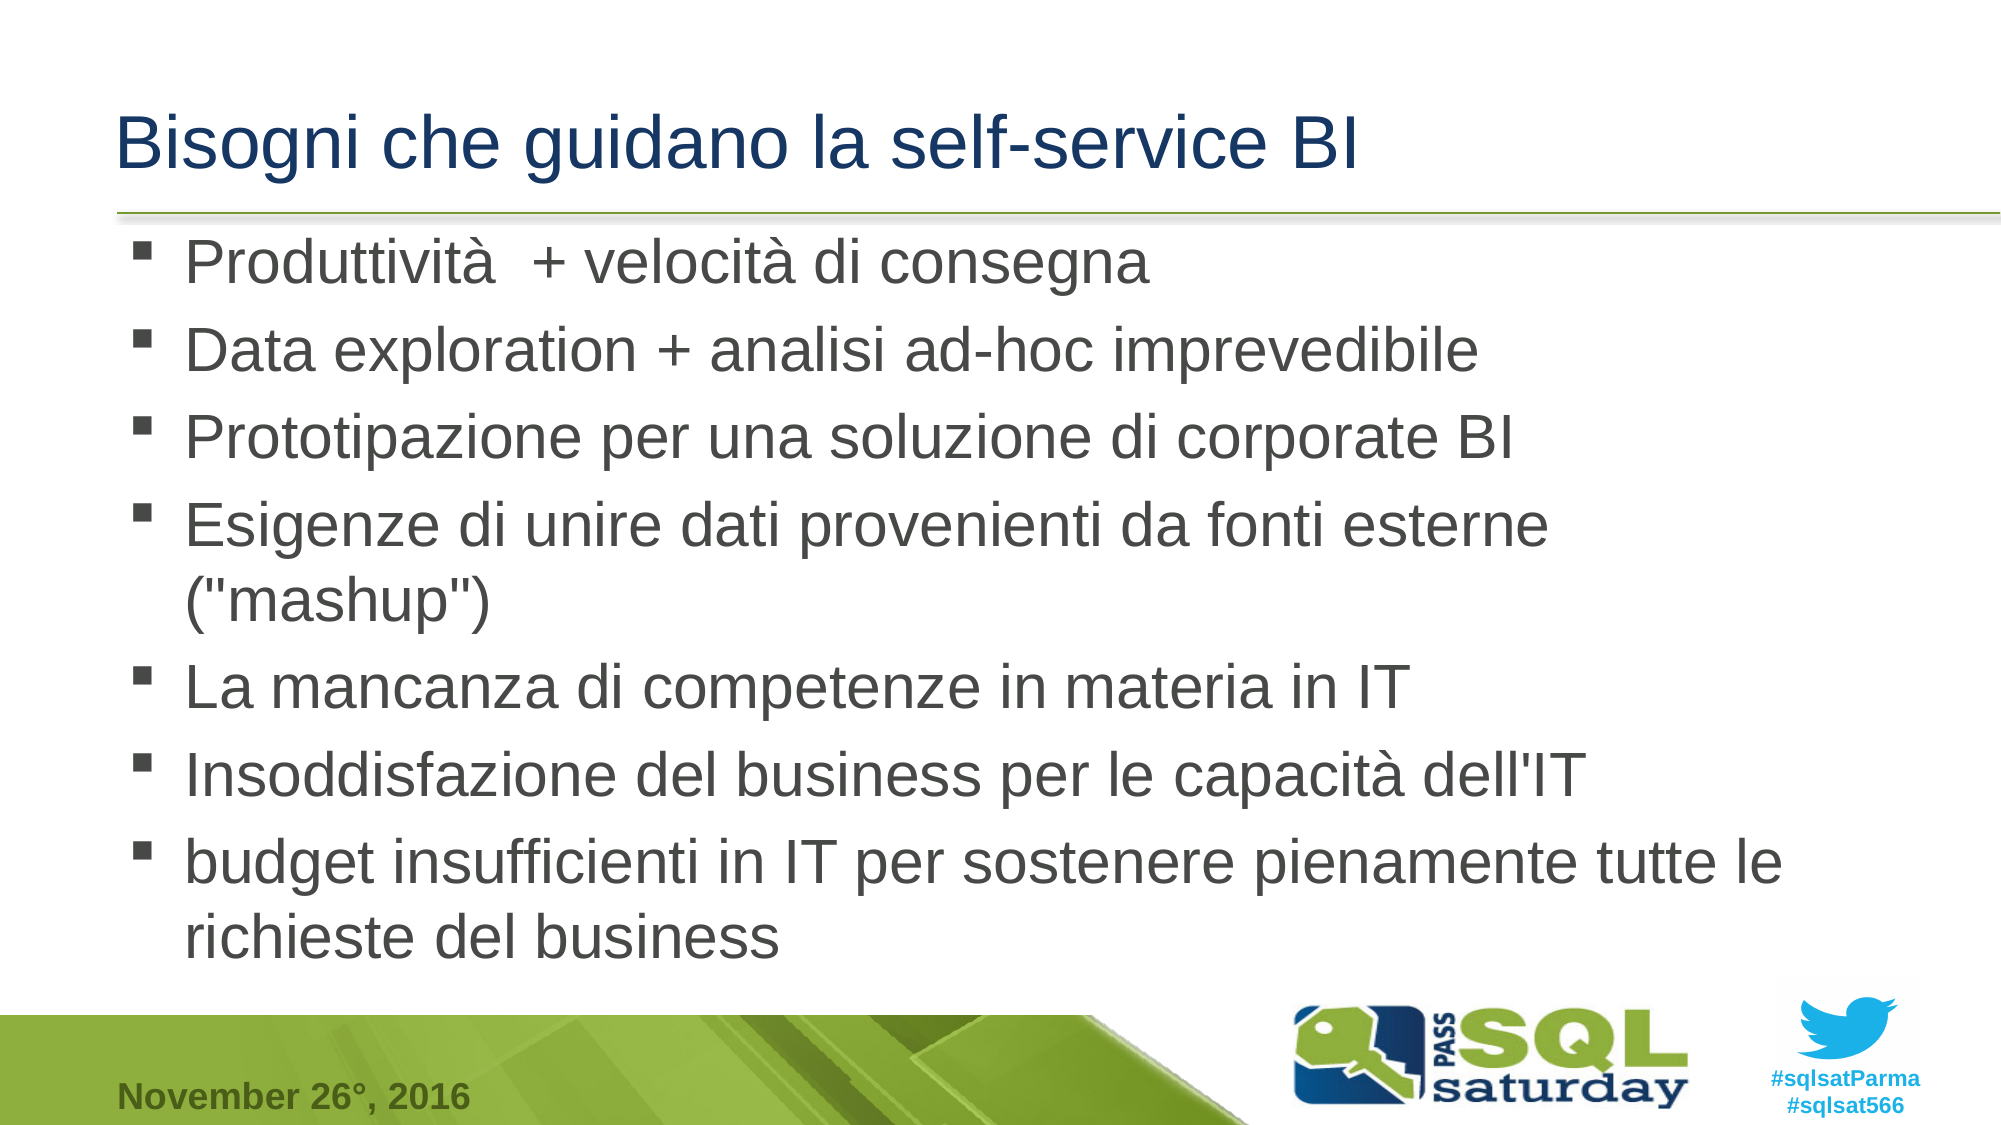

# Bisogni che guidano la self-service BI
Produttività  + velocità di consegna
Data exploration + analisi ad-hoc imprevedibile
Prototipazione per una soluzione di corporate BI
Esigenze di unire dati provenienti da fonti esterne ("mashup")
La mancanza di competenze in materia in IT
Insoddisfazione del business per le capacità dell'IT
budget insufficienti in IT per sostenere pienamente tutte le richieste del business